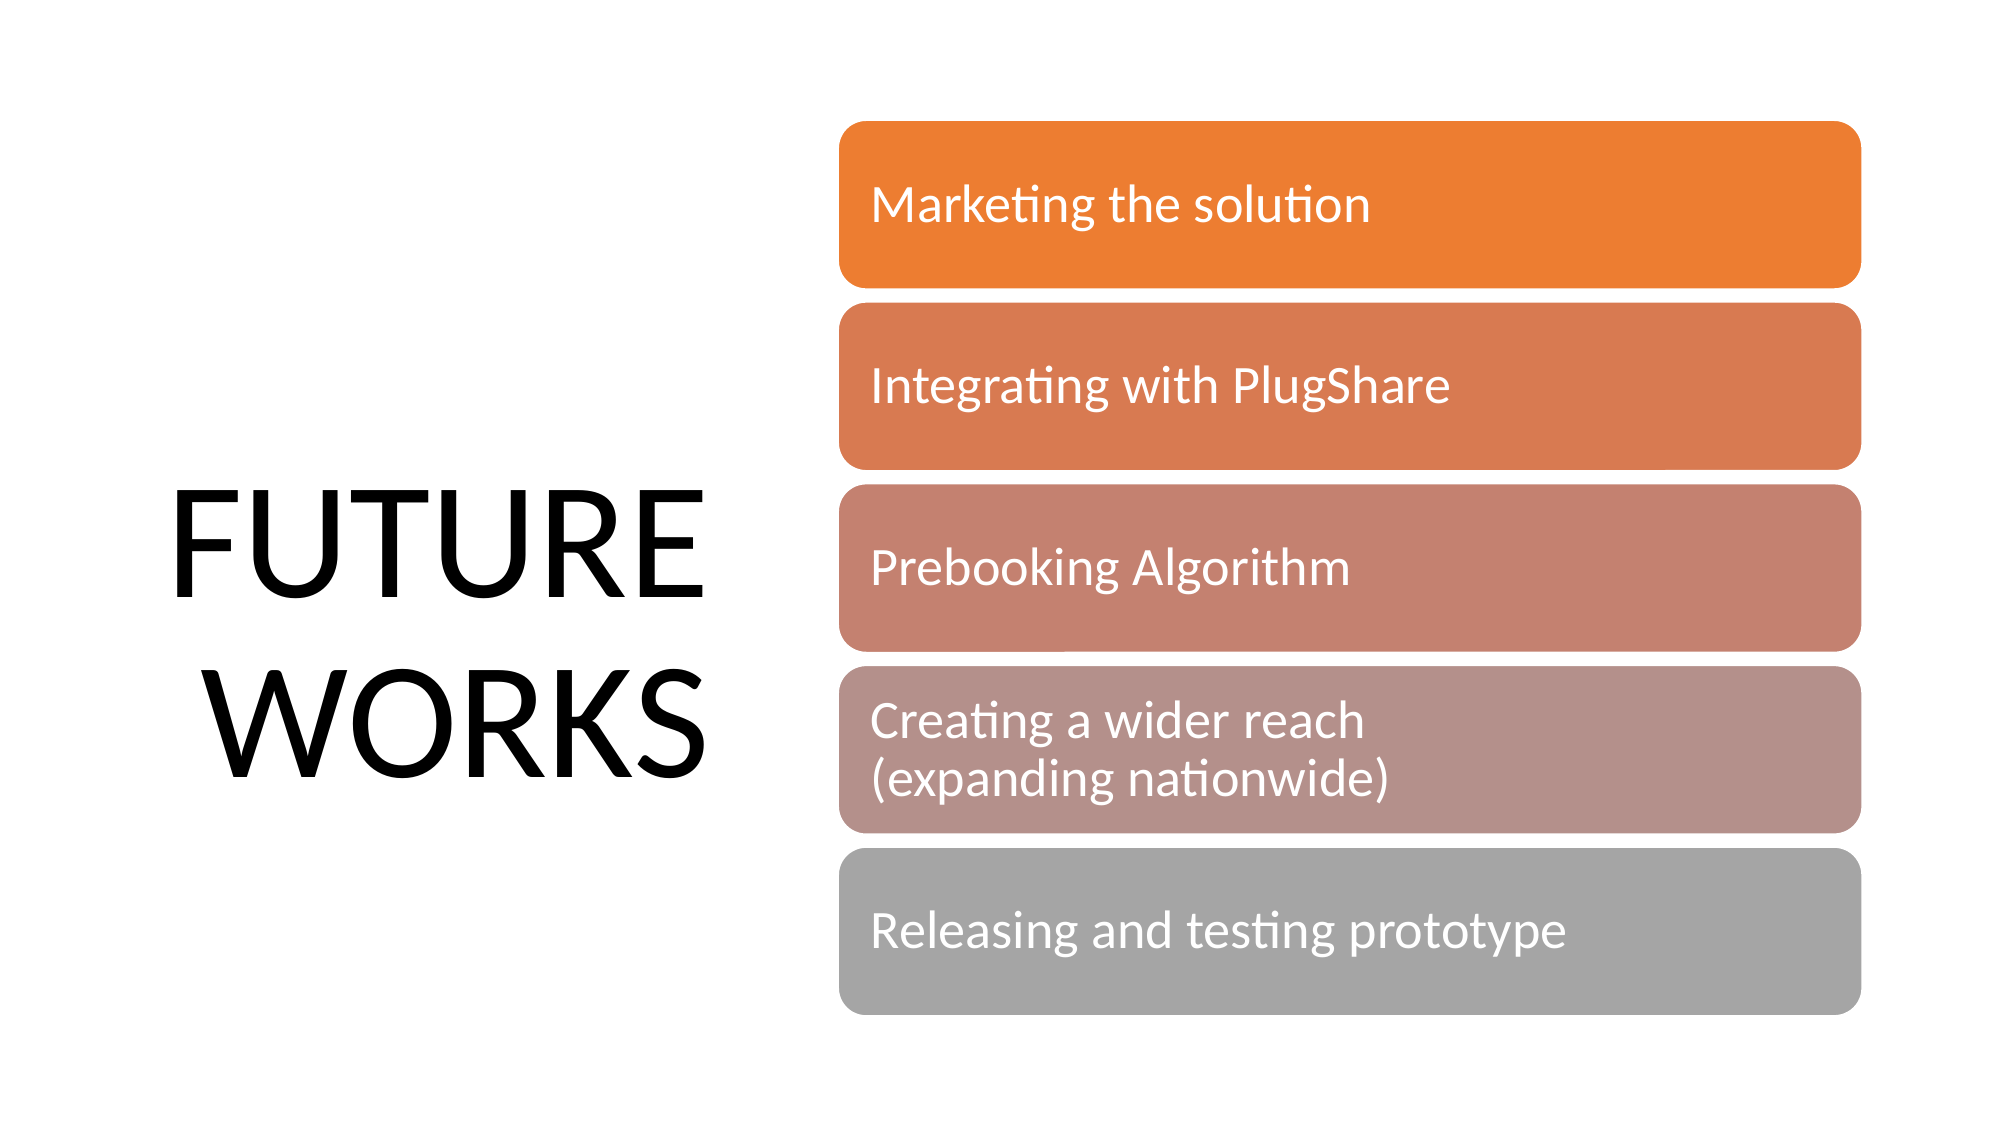

Marketing the solution
Integrating with PlugShare
Prebooking Algorithm
Creating a wider reach  (expanding nationwide)
Releasing and testing prototype
# FUTURE WORKS